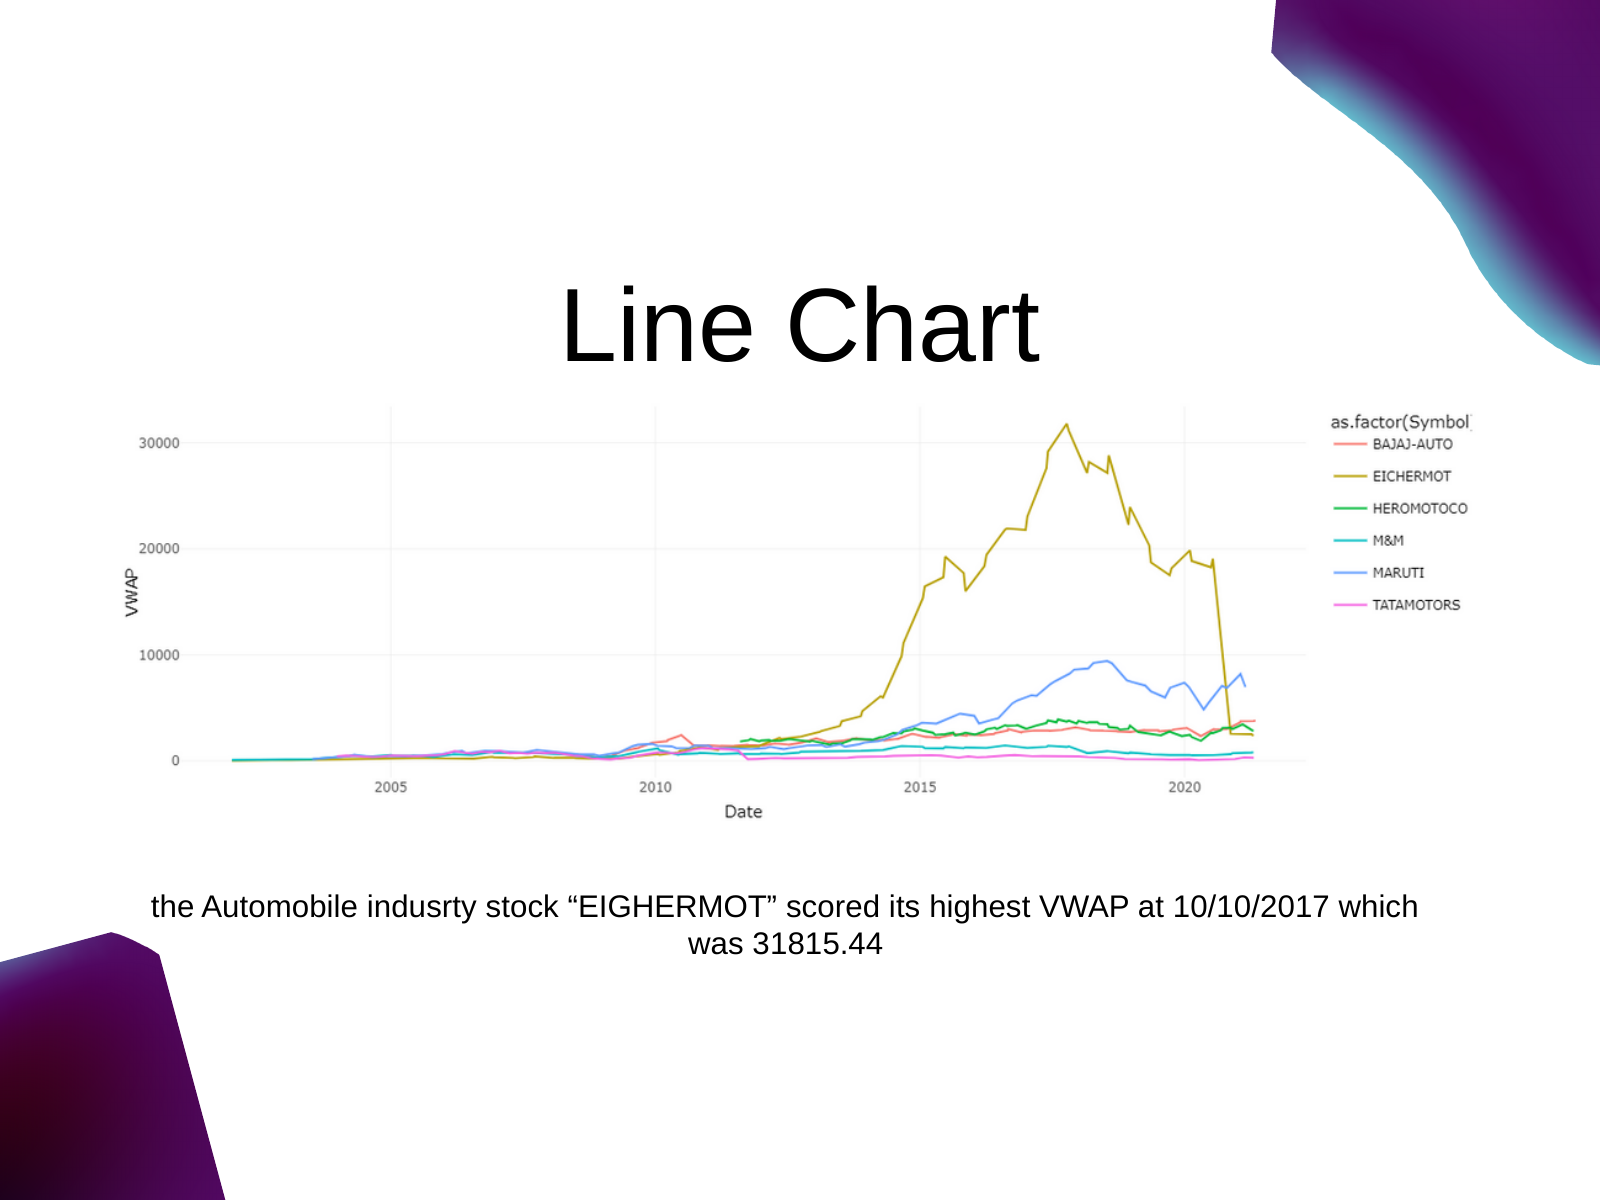

Line Chart

the Automobile indusrty stock “EIGHERMOT” scored its highest VWAP at 10/10/2017 which was 31815.44